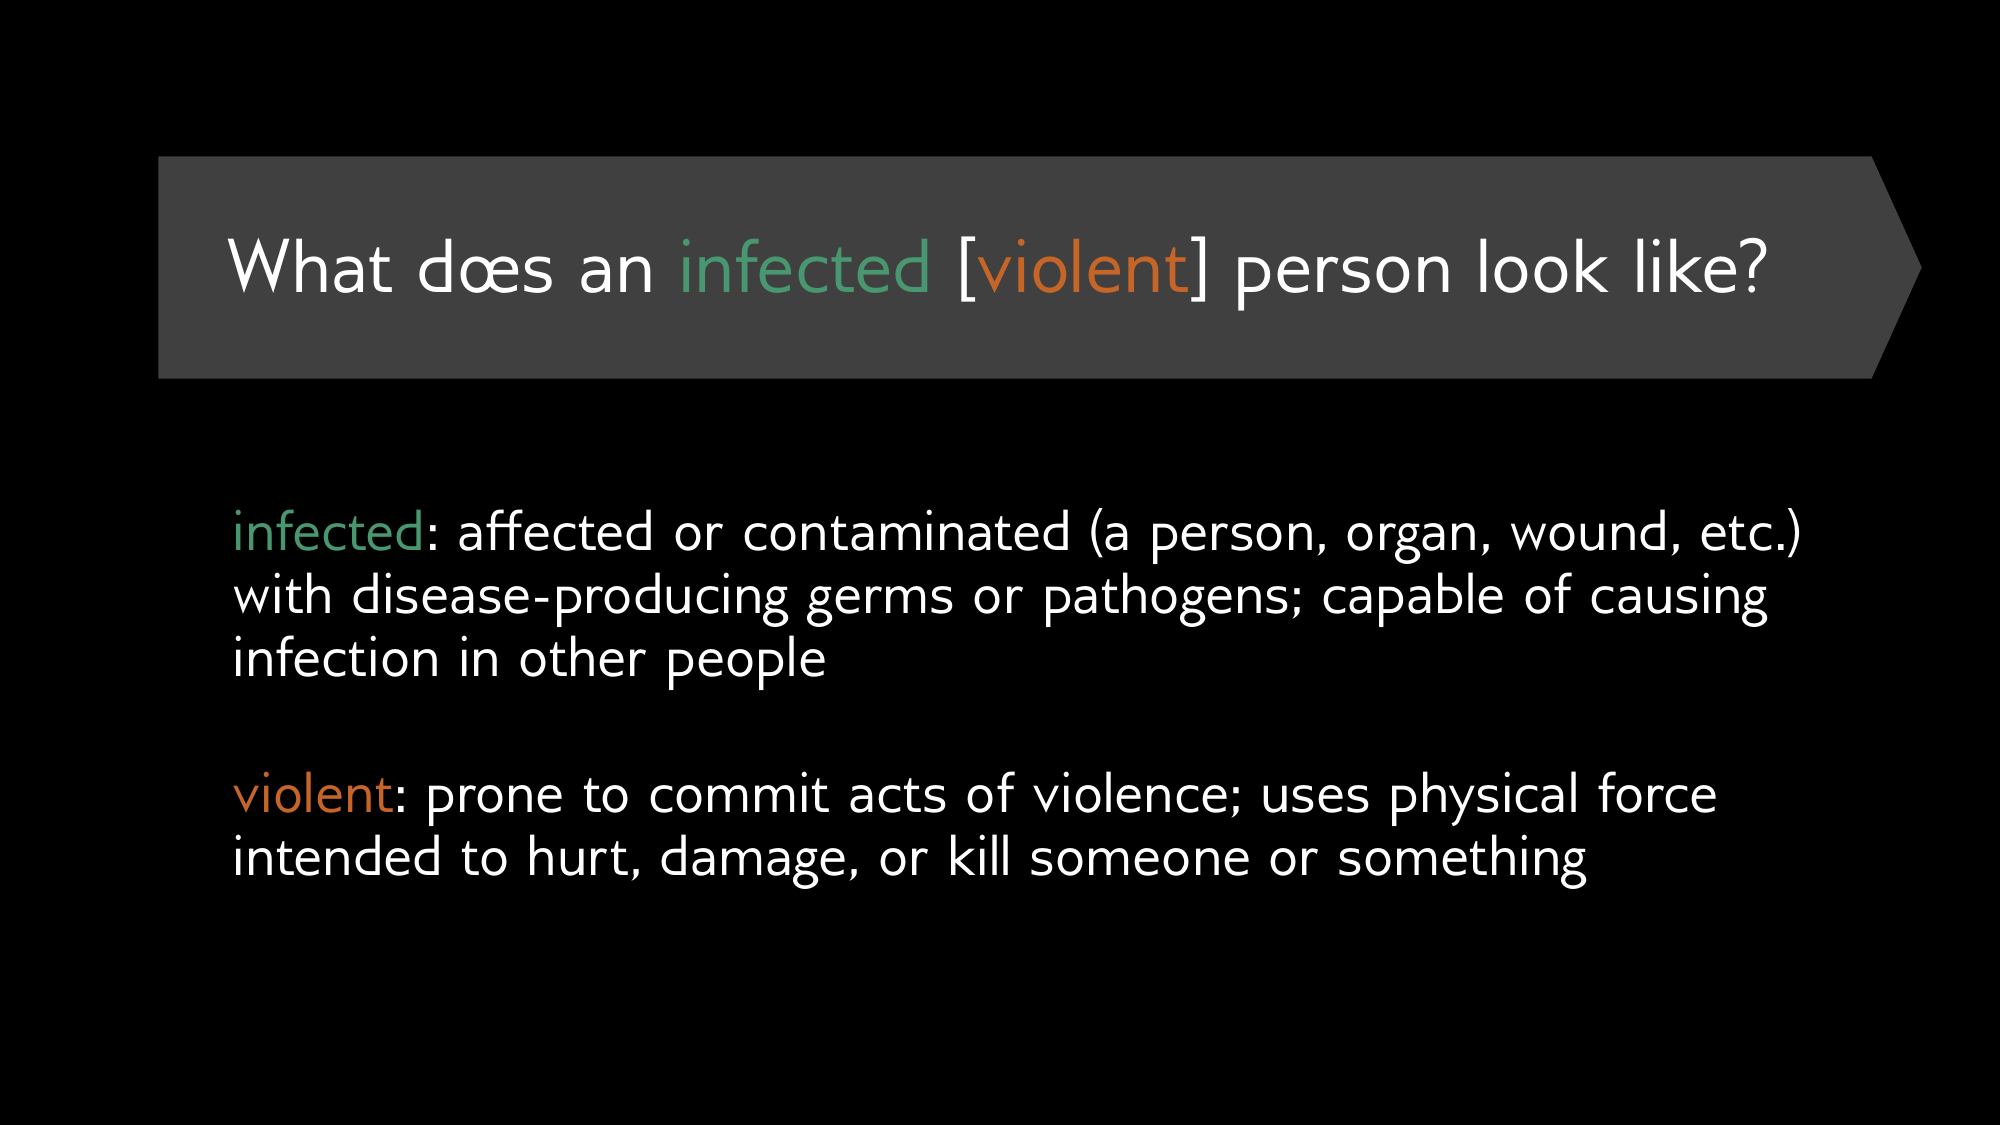

# What does an infected [violent] person look like?
infected: affected or contaminated (a person, organ, wound, etc.) with disease-producing germs or pathogens; capable of causing infection in other people

violent: prone to commit acts of violence; uses physical force intended to hurt, damage, or kill someone or something